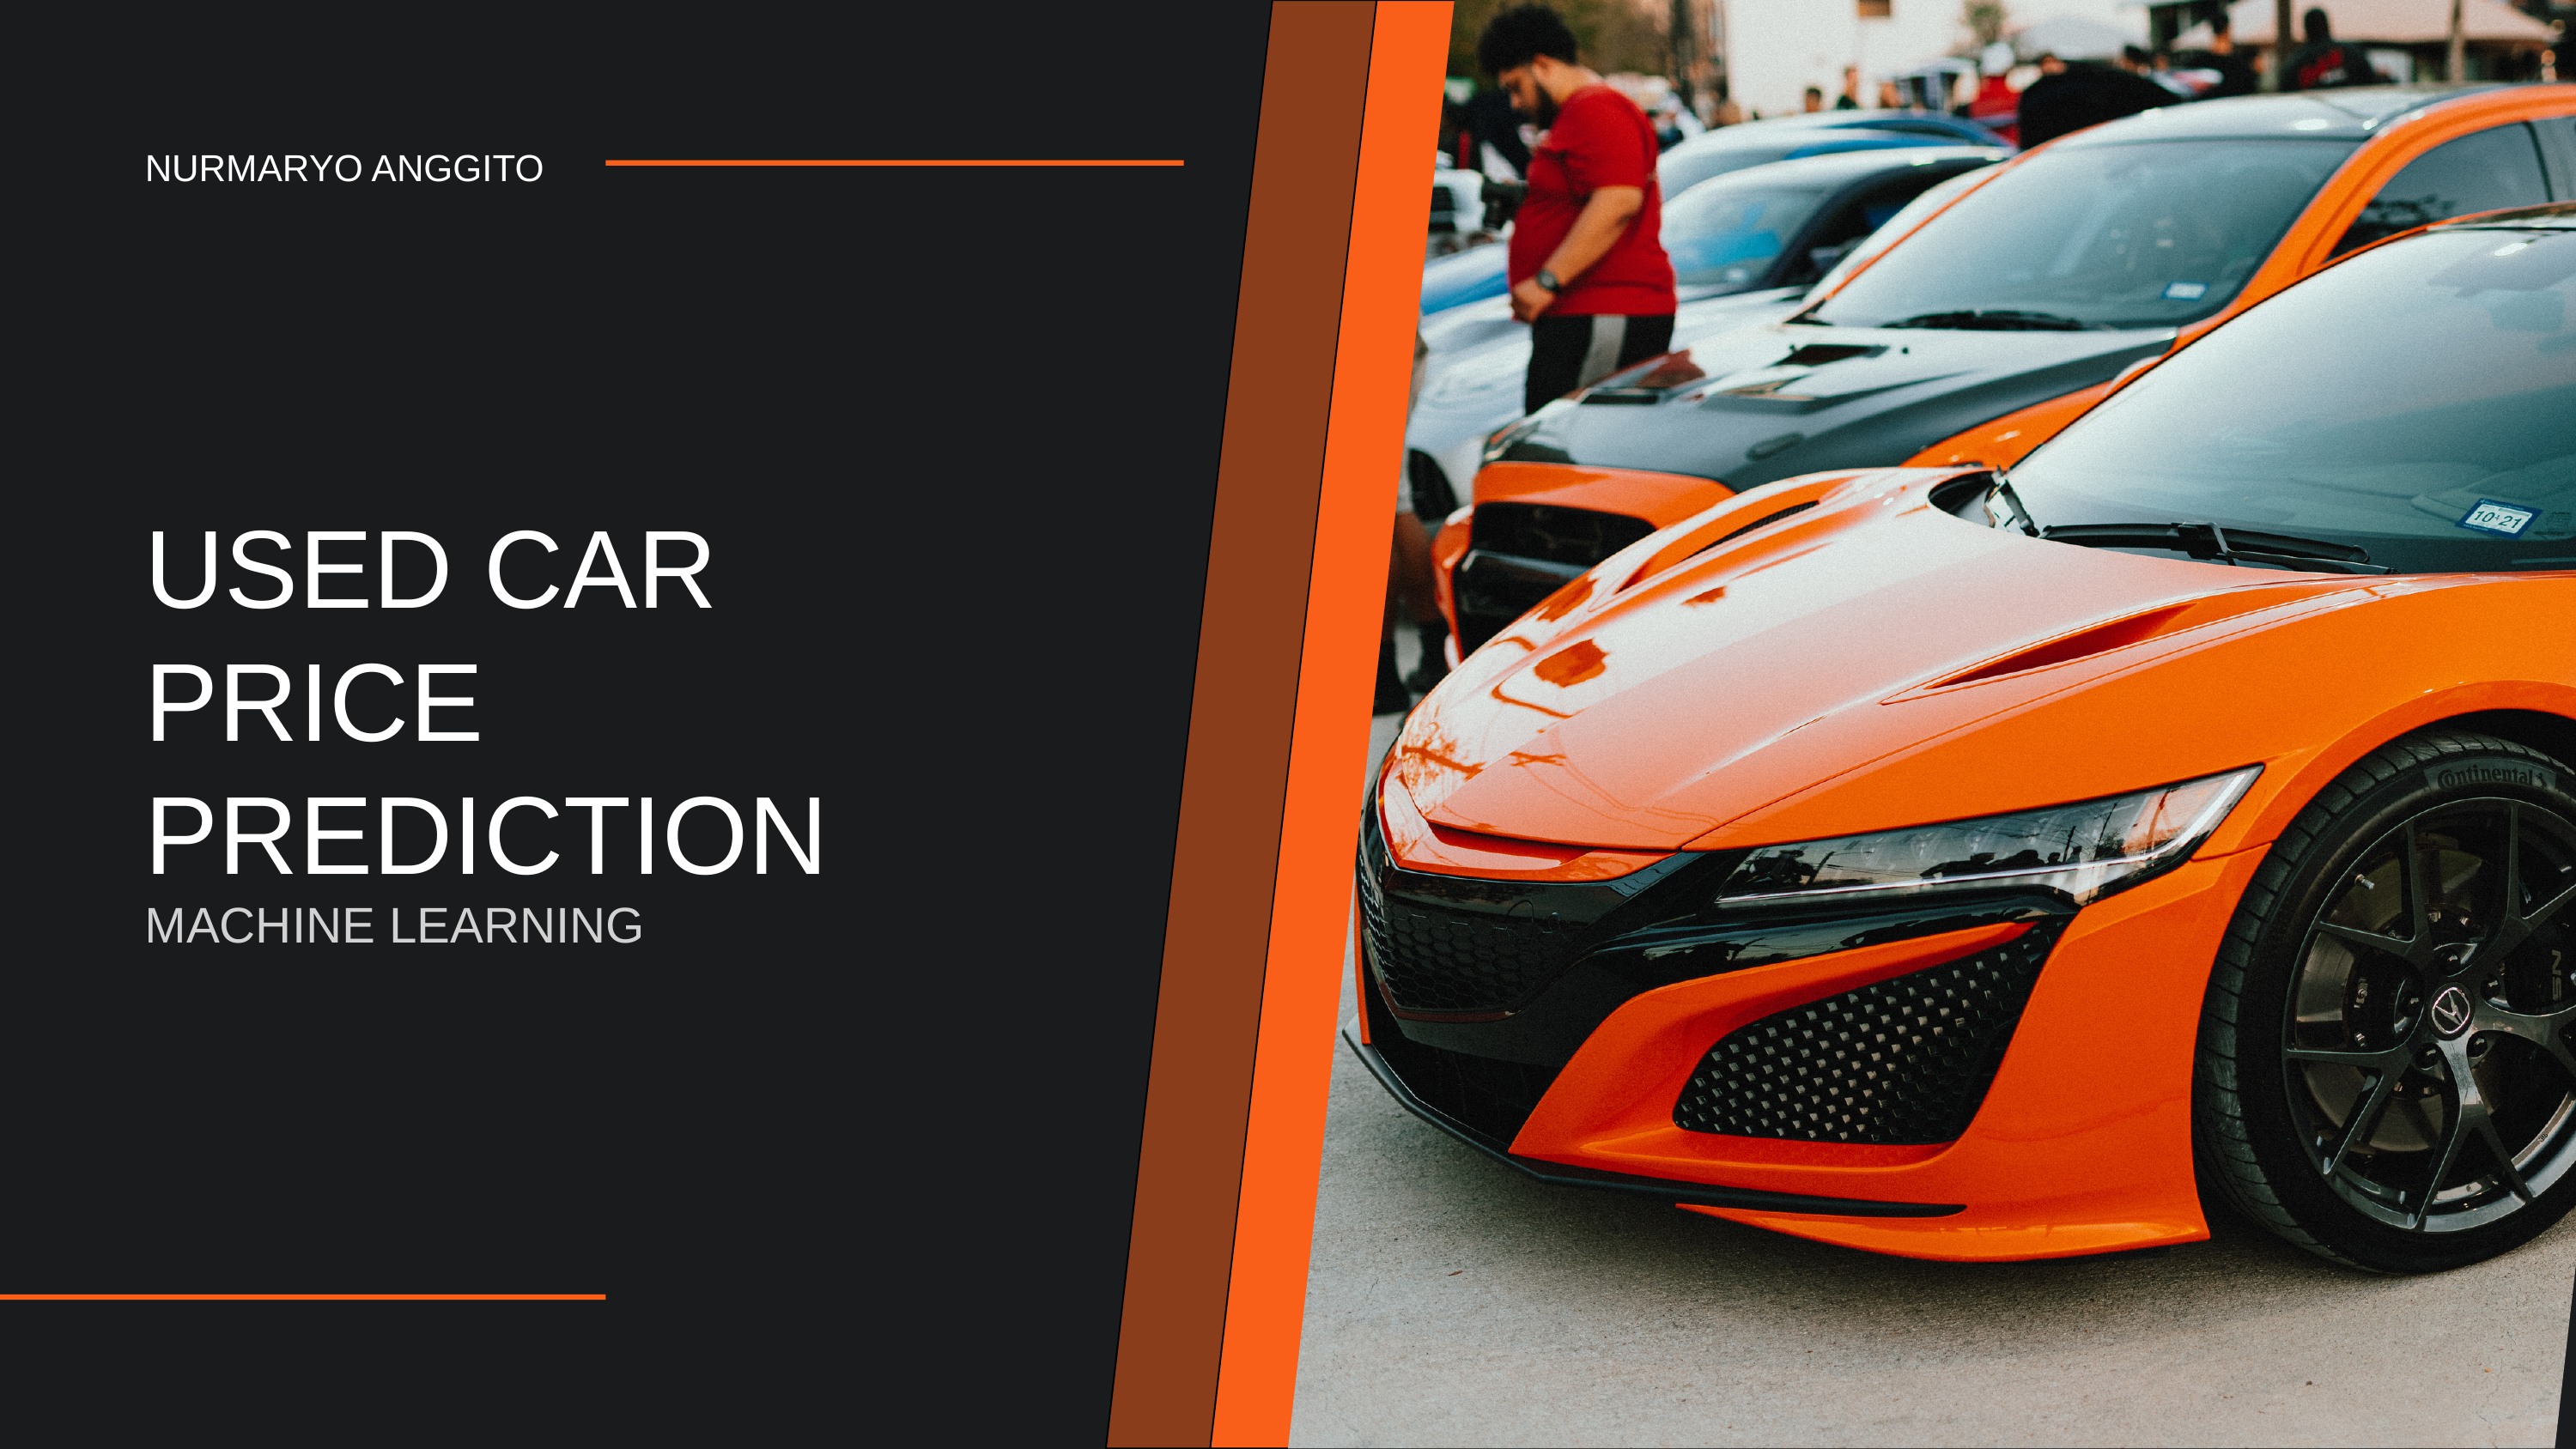

NURMARYO ANGGITO

USED CAR PRICE PREDICTION
MACHINE LEARNING